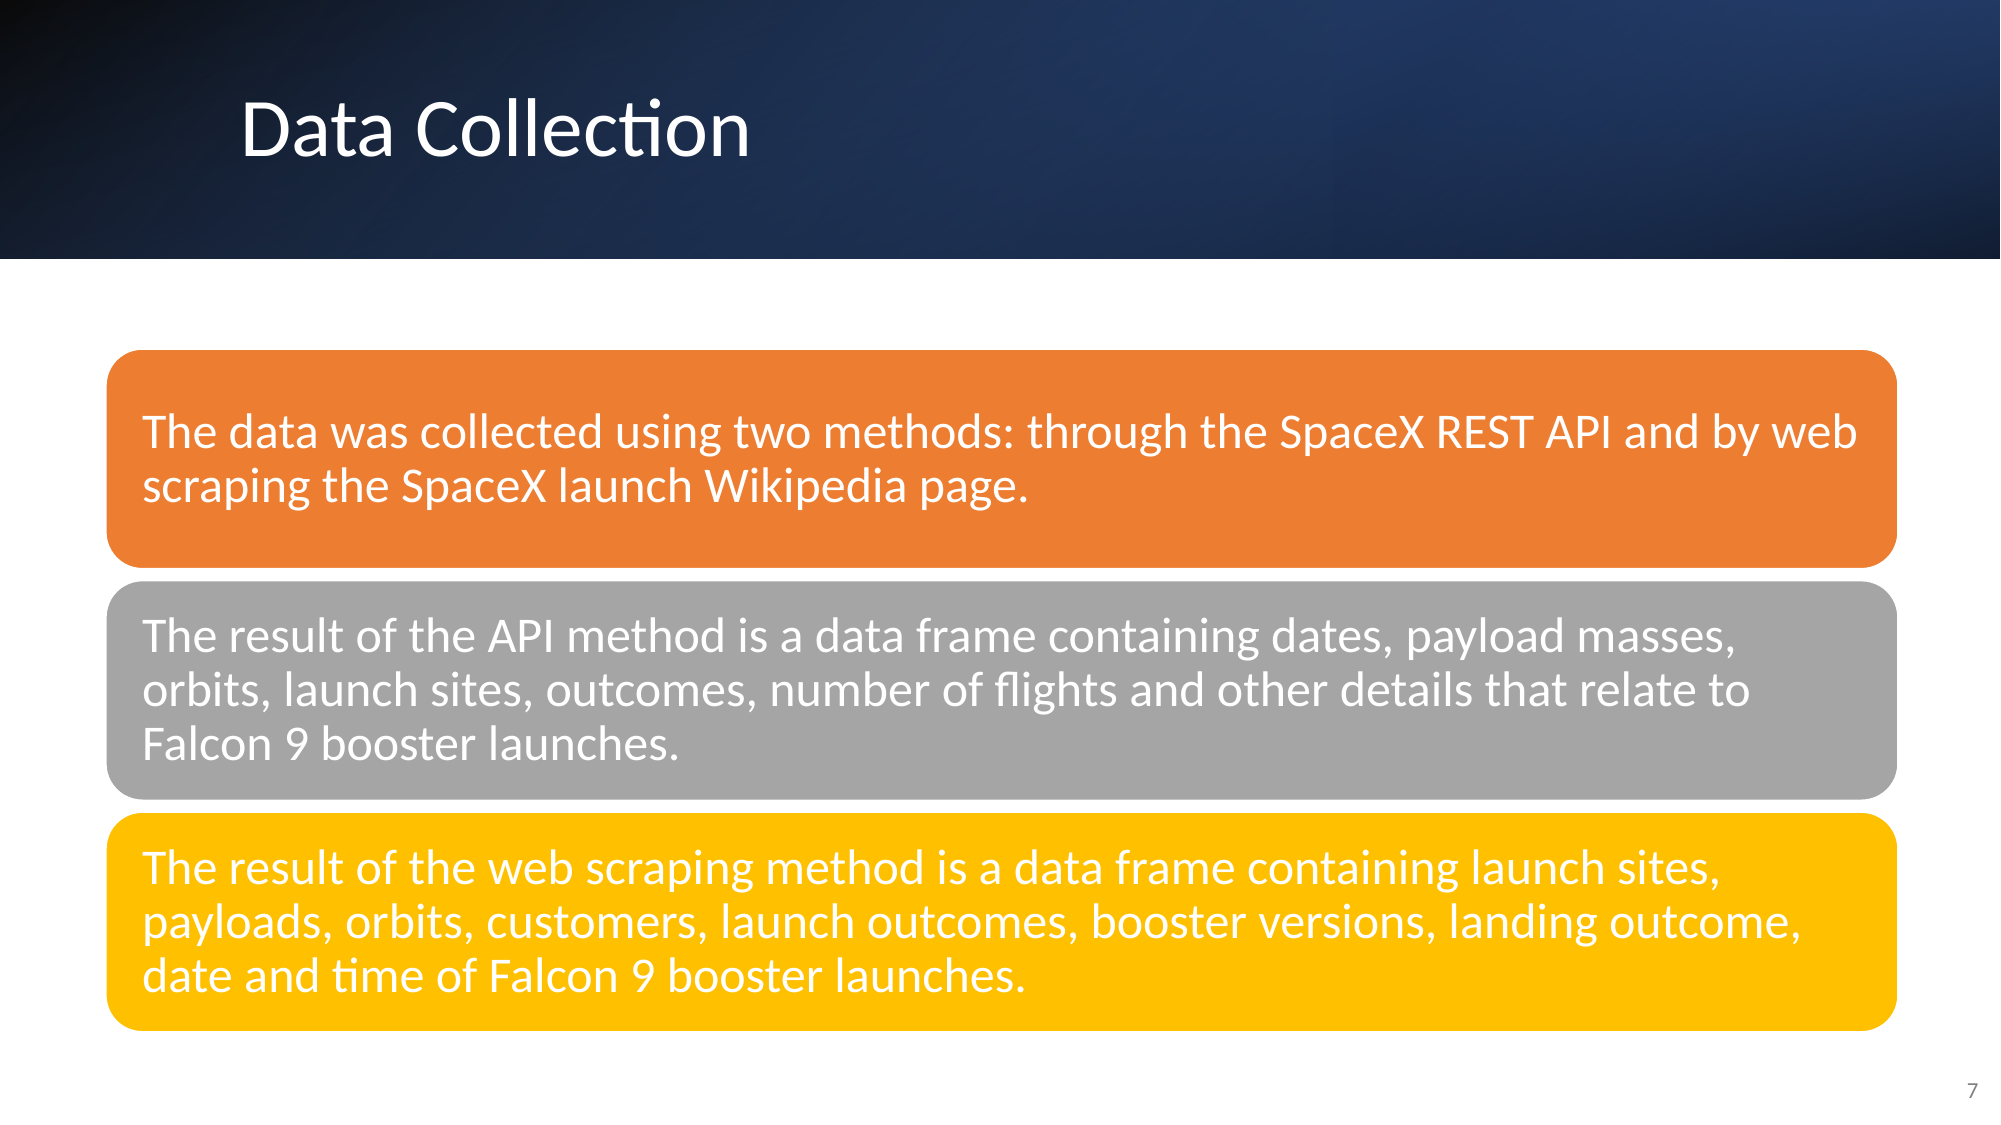

Data Collection
The data was collected using two methods: through the SpaceX REST API and by web scraping the SpaceX launch Wikipedia page.
The result of the API method is a data frame containing dates, payload masses, orbits, launch sites, outcomes, number of flights and other details that relate to Falcon 9 booster launches.
The result of the web scraping method is a data frame containing launch sites, payloads, orbits, customers, launch outcomes, booster versions, landing outcome, date and time of Falcon 9 booster launches.
7